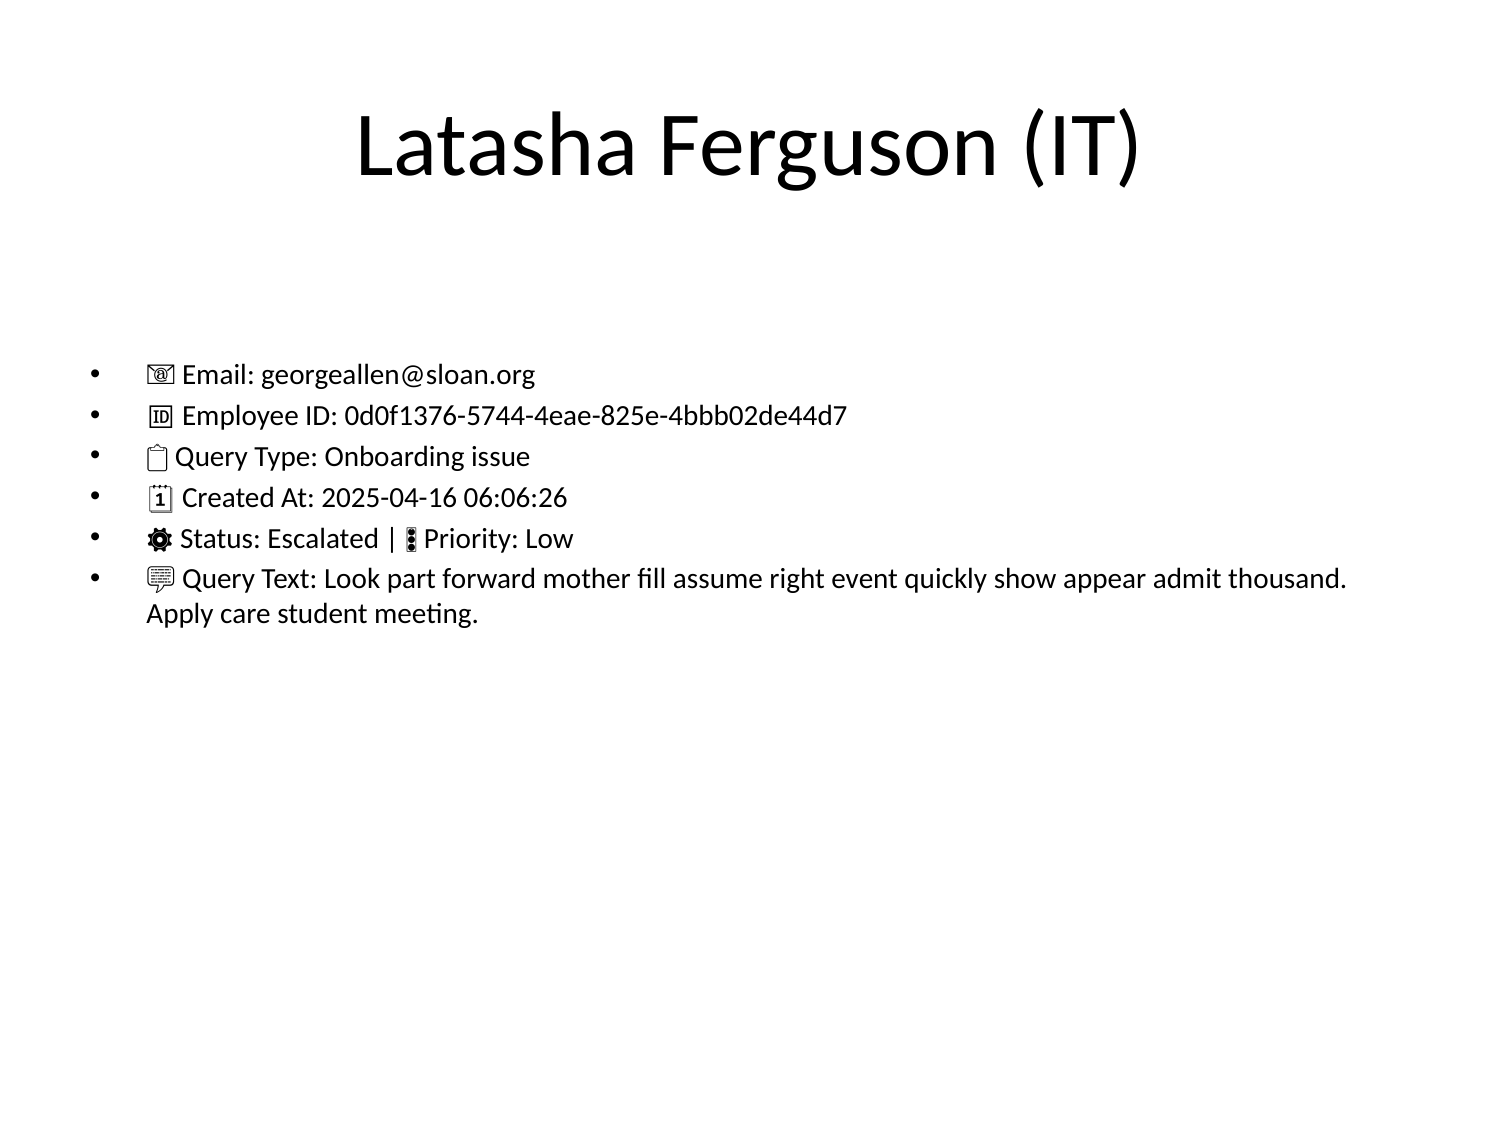

# Latasha Ferguson (IT)

📧 Email: georgeallen@sloan.org
🆔 Employee ID: 0d0f1376-5744-4eae-825e-4bbb02de44d7
📋 Query Type: Onboarding issue
🗓 Created At: 2025-04-16 06:06:26
⚙ Status: Escalated | 🚦 Priority: Low
💬 Query Text: Look part forward mother fill assume right event quickly show appear admit thousand. Apply care student meeting.